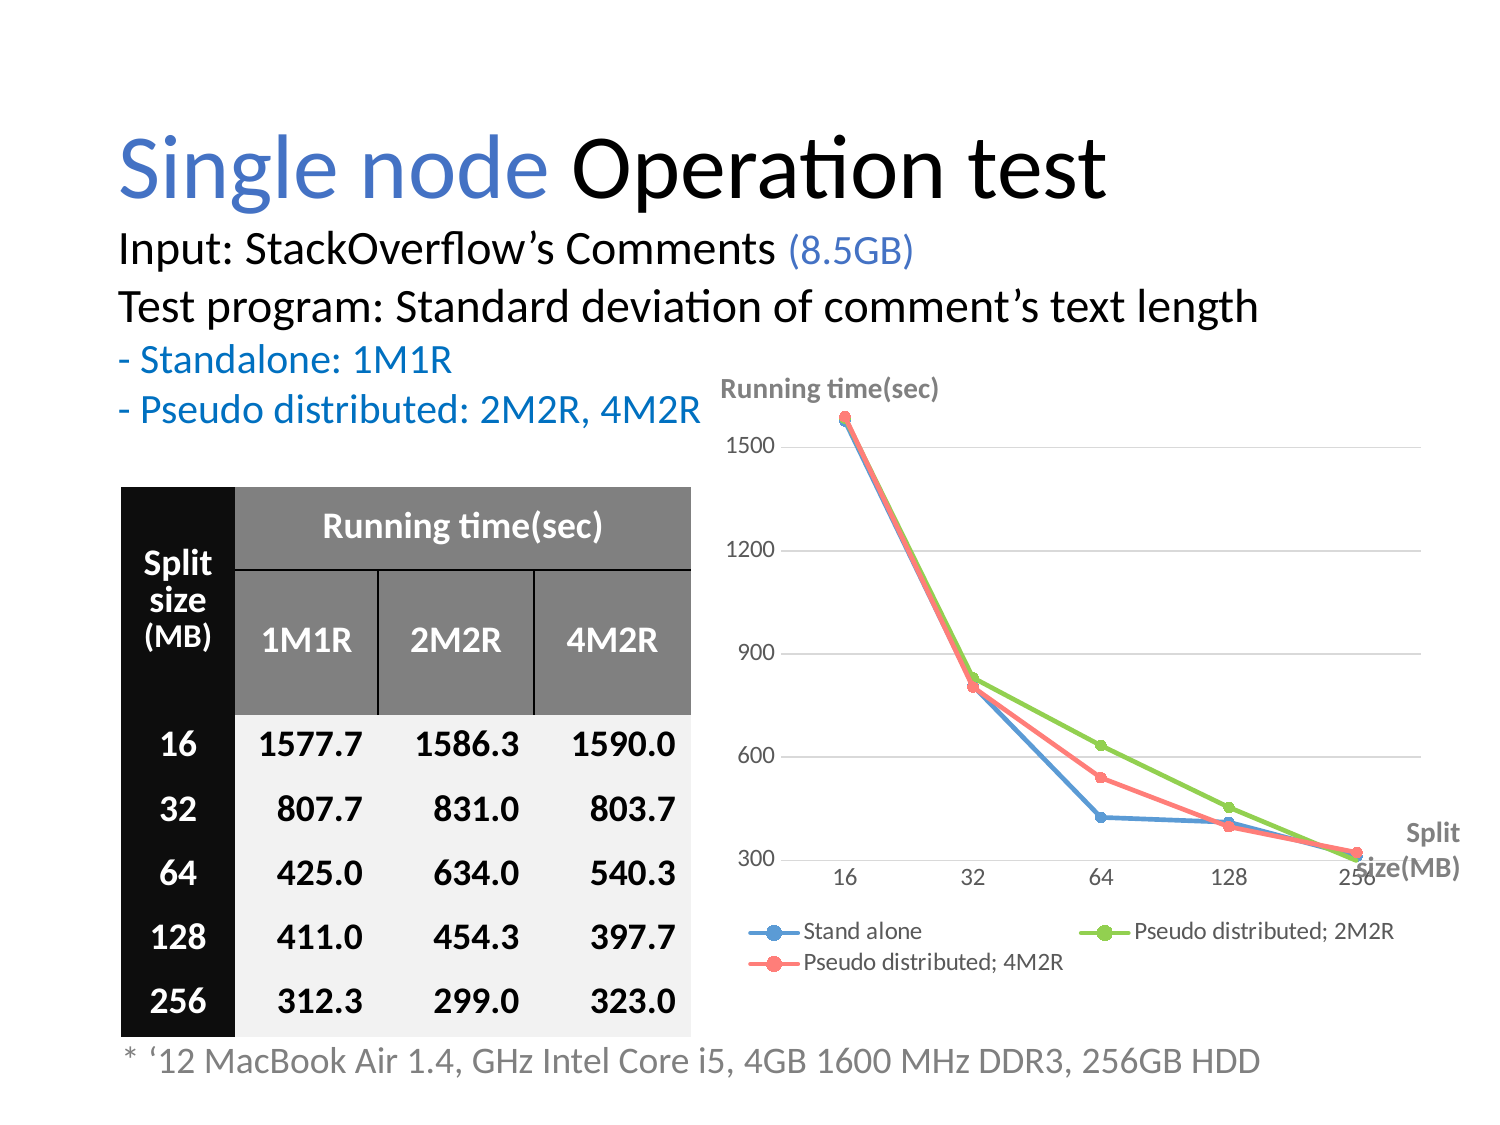

# Single node Operation test
Input: StackOverflow’s Comments (8.5GB)
Test program: Standard deviation of comment’s text length
- Standalone: 1M1R
- Pseudo distributed: 2M2R, 4M2R
Running time(sec)

### Chart

| Category | Stand alone | Pseudo distributed; 2M2R | Pseudo distributed; 4M2R |
|---|---|---|---|
| 16.0 | 1577.7 | 1586.3 | 1590.0 |
| 32.0 | 807.7 | 831.0 | 803.7 |
| 64.0 | 425.0 | 634.0 | 540.3 |
| 128.0 | 411.0 | 454.3 | 397.7 |
| 256.0 | 312.3 | 299.0 | 323.0 |
| Split size (MB) | Running time(sec) |  |  |
| --- | --- | --- | --- |
|  | 1M1R | 2M2R | 4M2R |
| 16 | 1577.7 | 1586.3 | 1590.0 |
| 32 | 807.7 | 831.0 | 803.7 |
| 64 | 425.0 | 634.0 | 540.3 |
| 128 | 411.0 | 454.3 | 397.7 |
| 256 | 312.3 | 299.0 | 323.0 |
Split
size(MB)
* ‘12 MacBook Air 1.4, GHz Intel Core i5, 4GB 1600 MHz DDR3, 256GB HDD